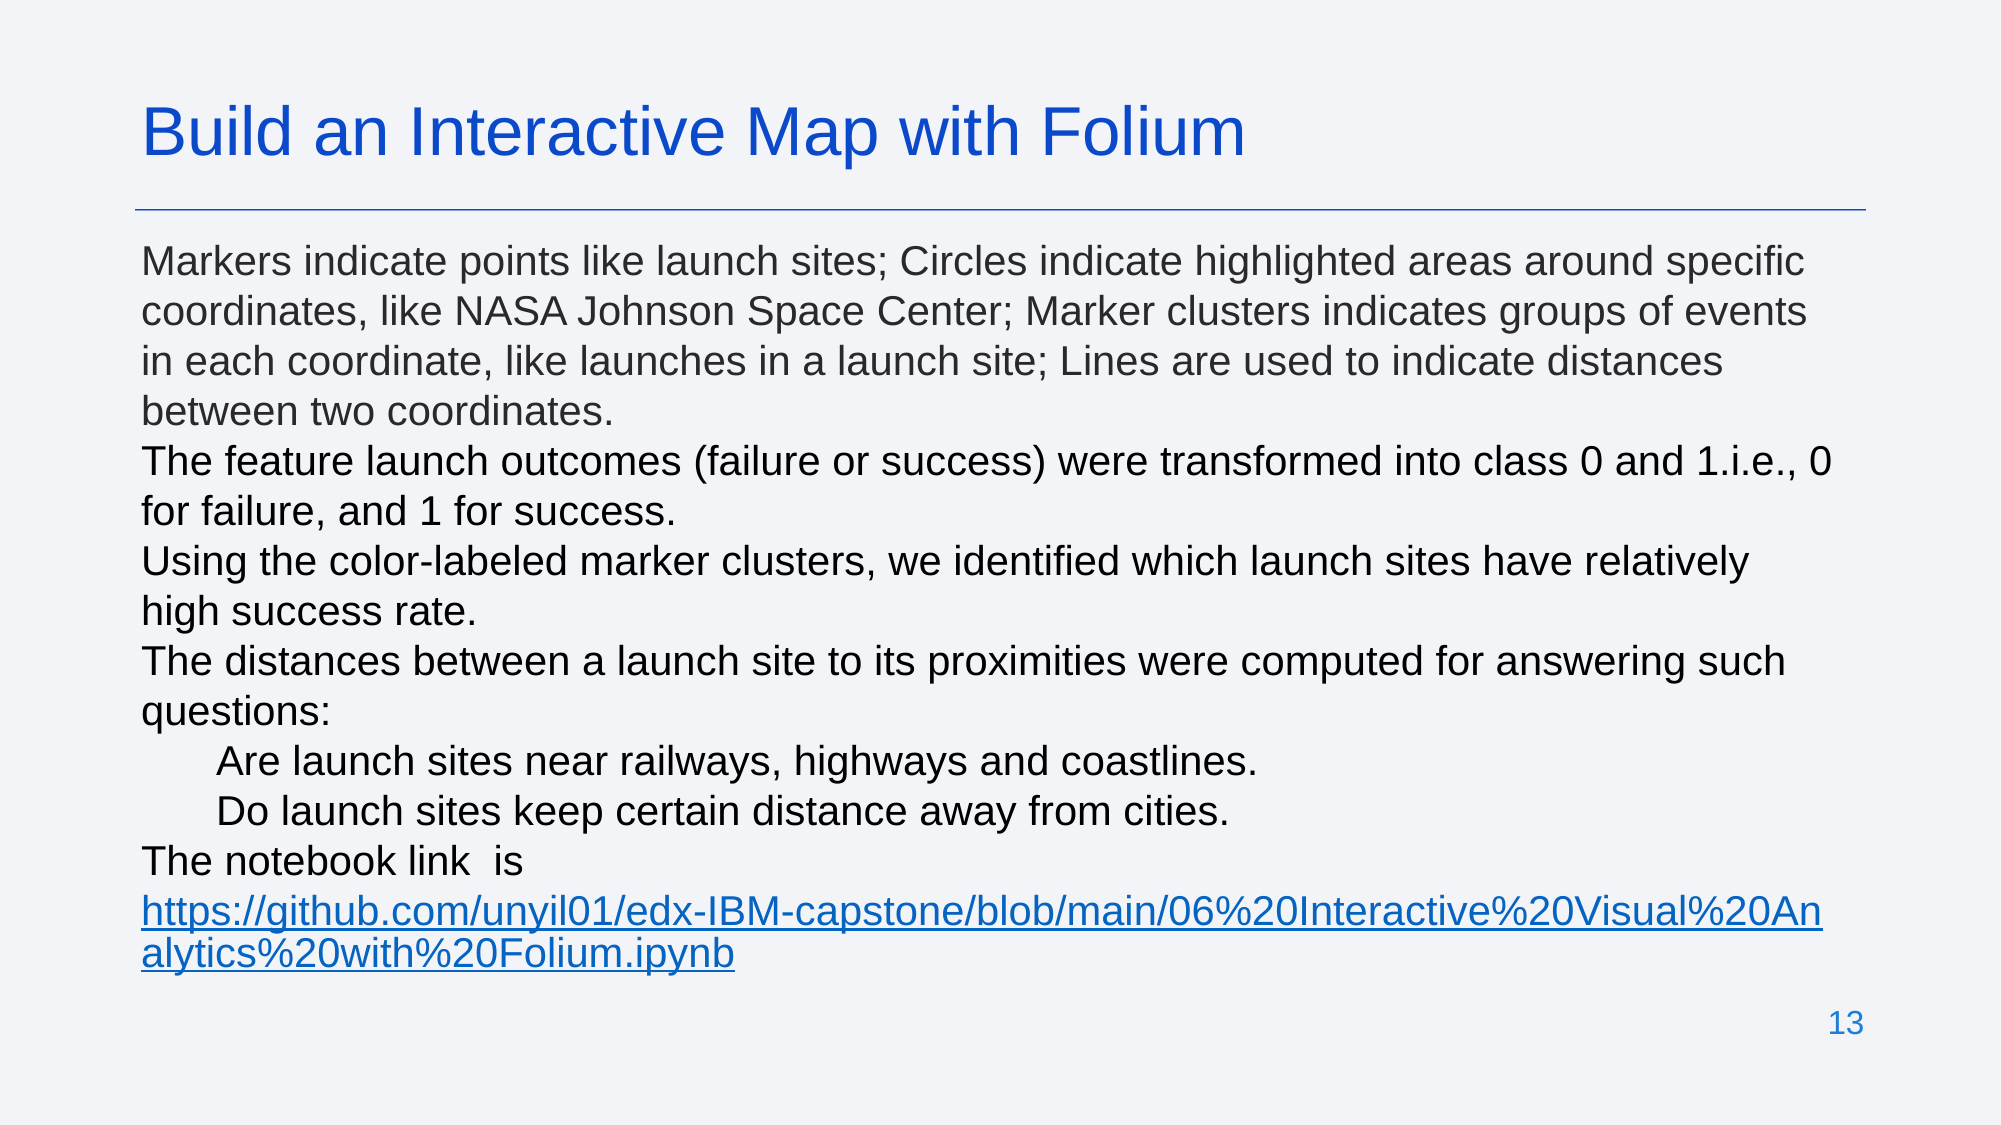

Build an Interactive Map with Folium
Markers indicate points like launch sites; Circles indicate highlighted areas around specific coordinates, like NASA Johnson Space Center; Marker clusters indicates groups of events in each coordinate, like launches in a launch site; Lines are used to indicate distances between two coordinates.
The feature launch outcomes (failure or success) were transformed into class 0 and 1.i.e., 0 for failure, and 1 for success.
Using the color-labeled marker clusters, we identified which launch sites have relatively high success rate.
The distances between a launch site to its proximities were computed for answering such questions:
Are launch sites near railways, highways and coastlines.
Do launch sites keep certain distance away from cities.
The notebook link  is  https://github.com/unyil01/edx-IBM-capstone/blob/main/06%20Interactive%20Visual%20Analytics%20with%20Folium.ipynb

13